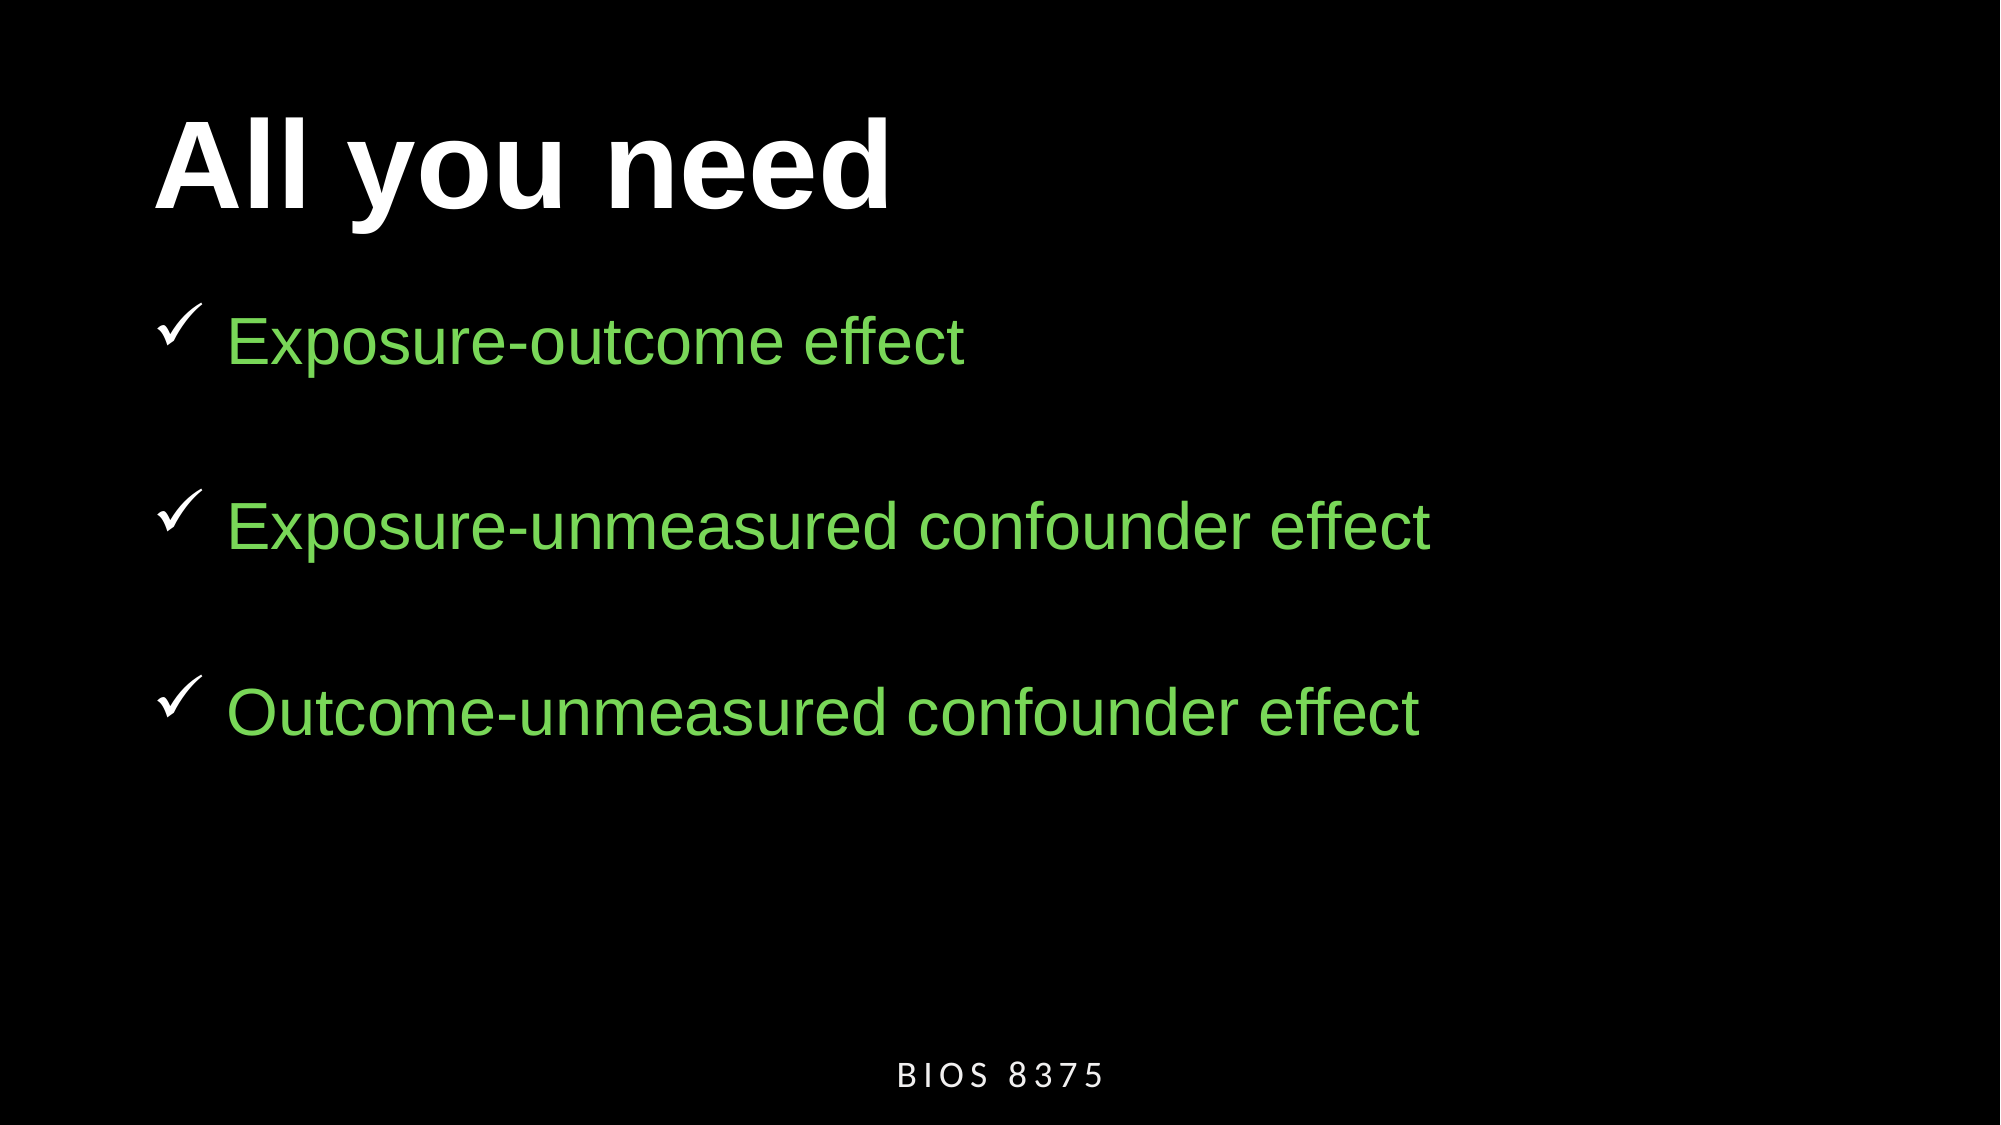

# All you need
 Exposure-outcome effect

 Exposure-unmeasured confounder effect

 Outcome-unmeasured confounder effect